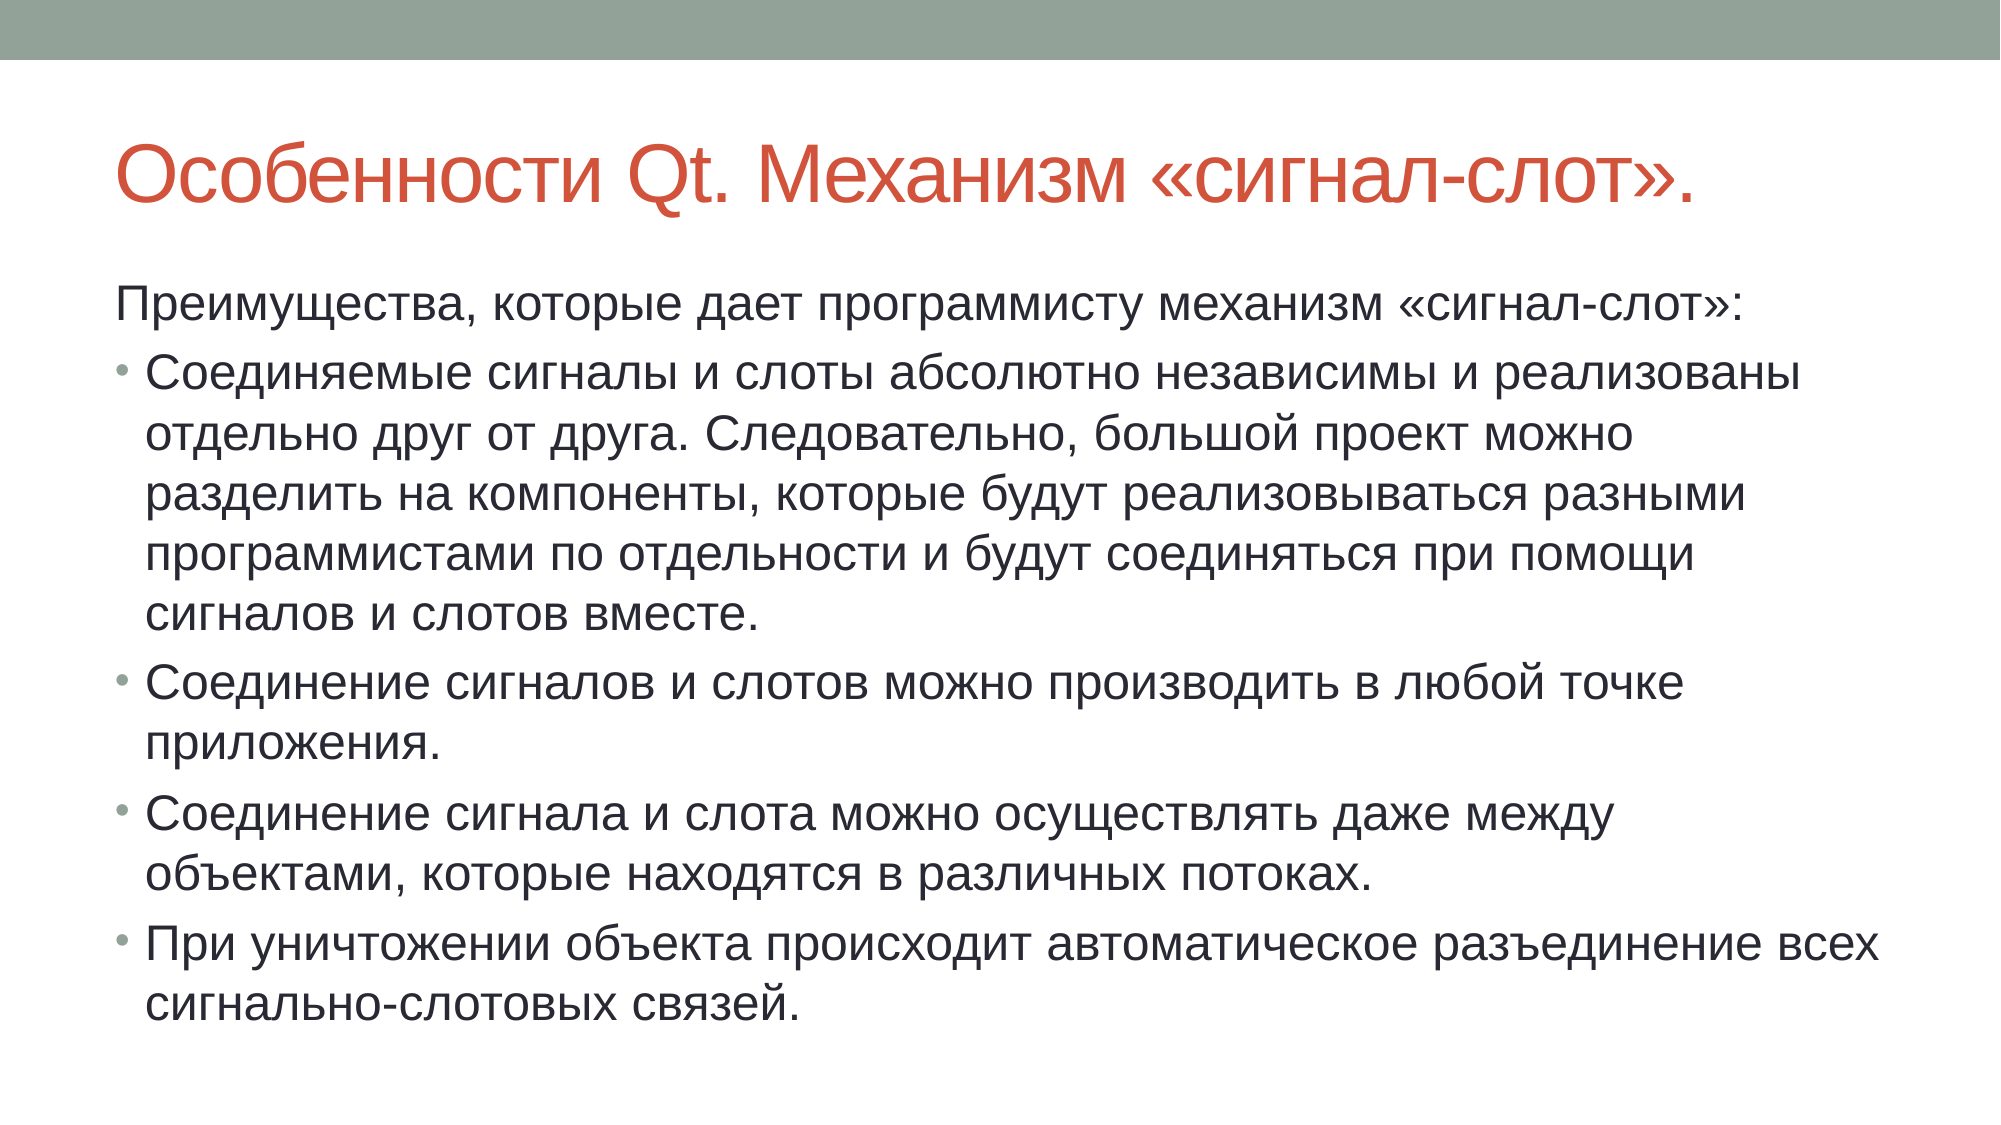

# Особенности Qt. Механизм «сигнал-слот».
Преимущества, которые дает программисту механизм «сигнал-слот»:
Соединяемые сигналы и слоты абсолютно независимы и реализованы отдельно друг от друга. Следовательно, большой проект можно разделить на компоненты, которые будут реализовываться разными программистами по отдельности и будут соединяться при помощи сигналов и слотов вместе.
Соединение сигналов и слотов можно производить в любой точке приложения.
Соединение сигнала и слота можно осуществлять даже между объектами, которые находятся в различных потоках.
При уничтожении объекта происходит автоматическое разъединение всех сигнально-слотовых связей.